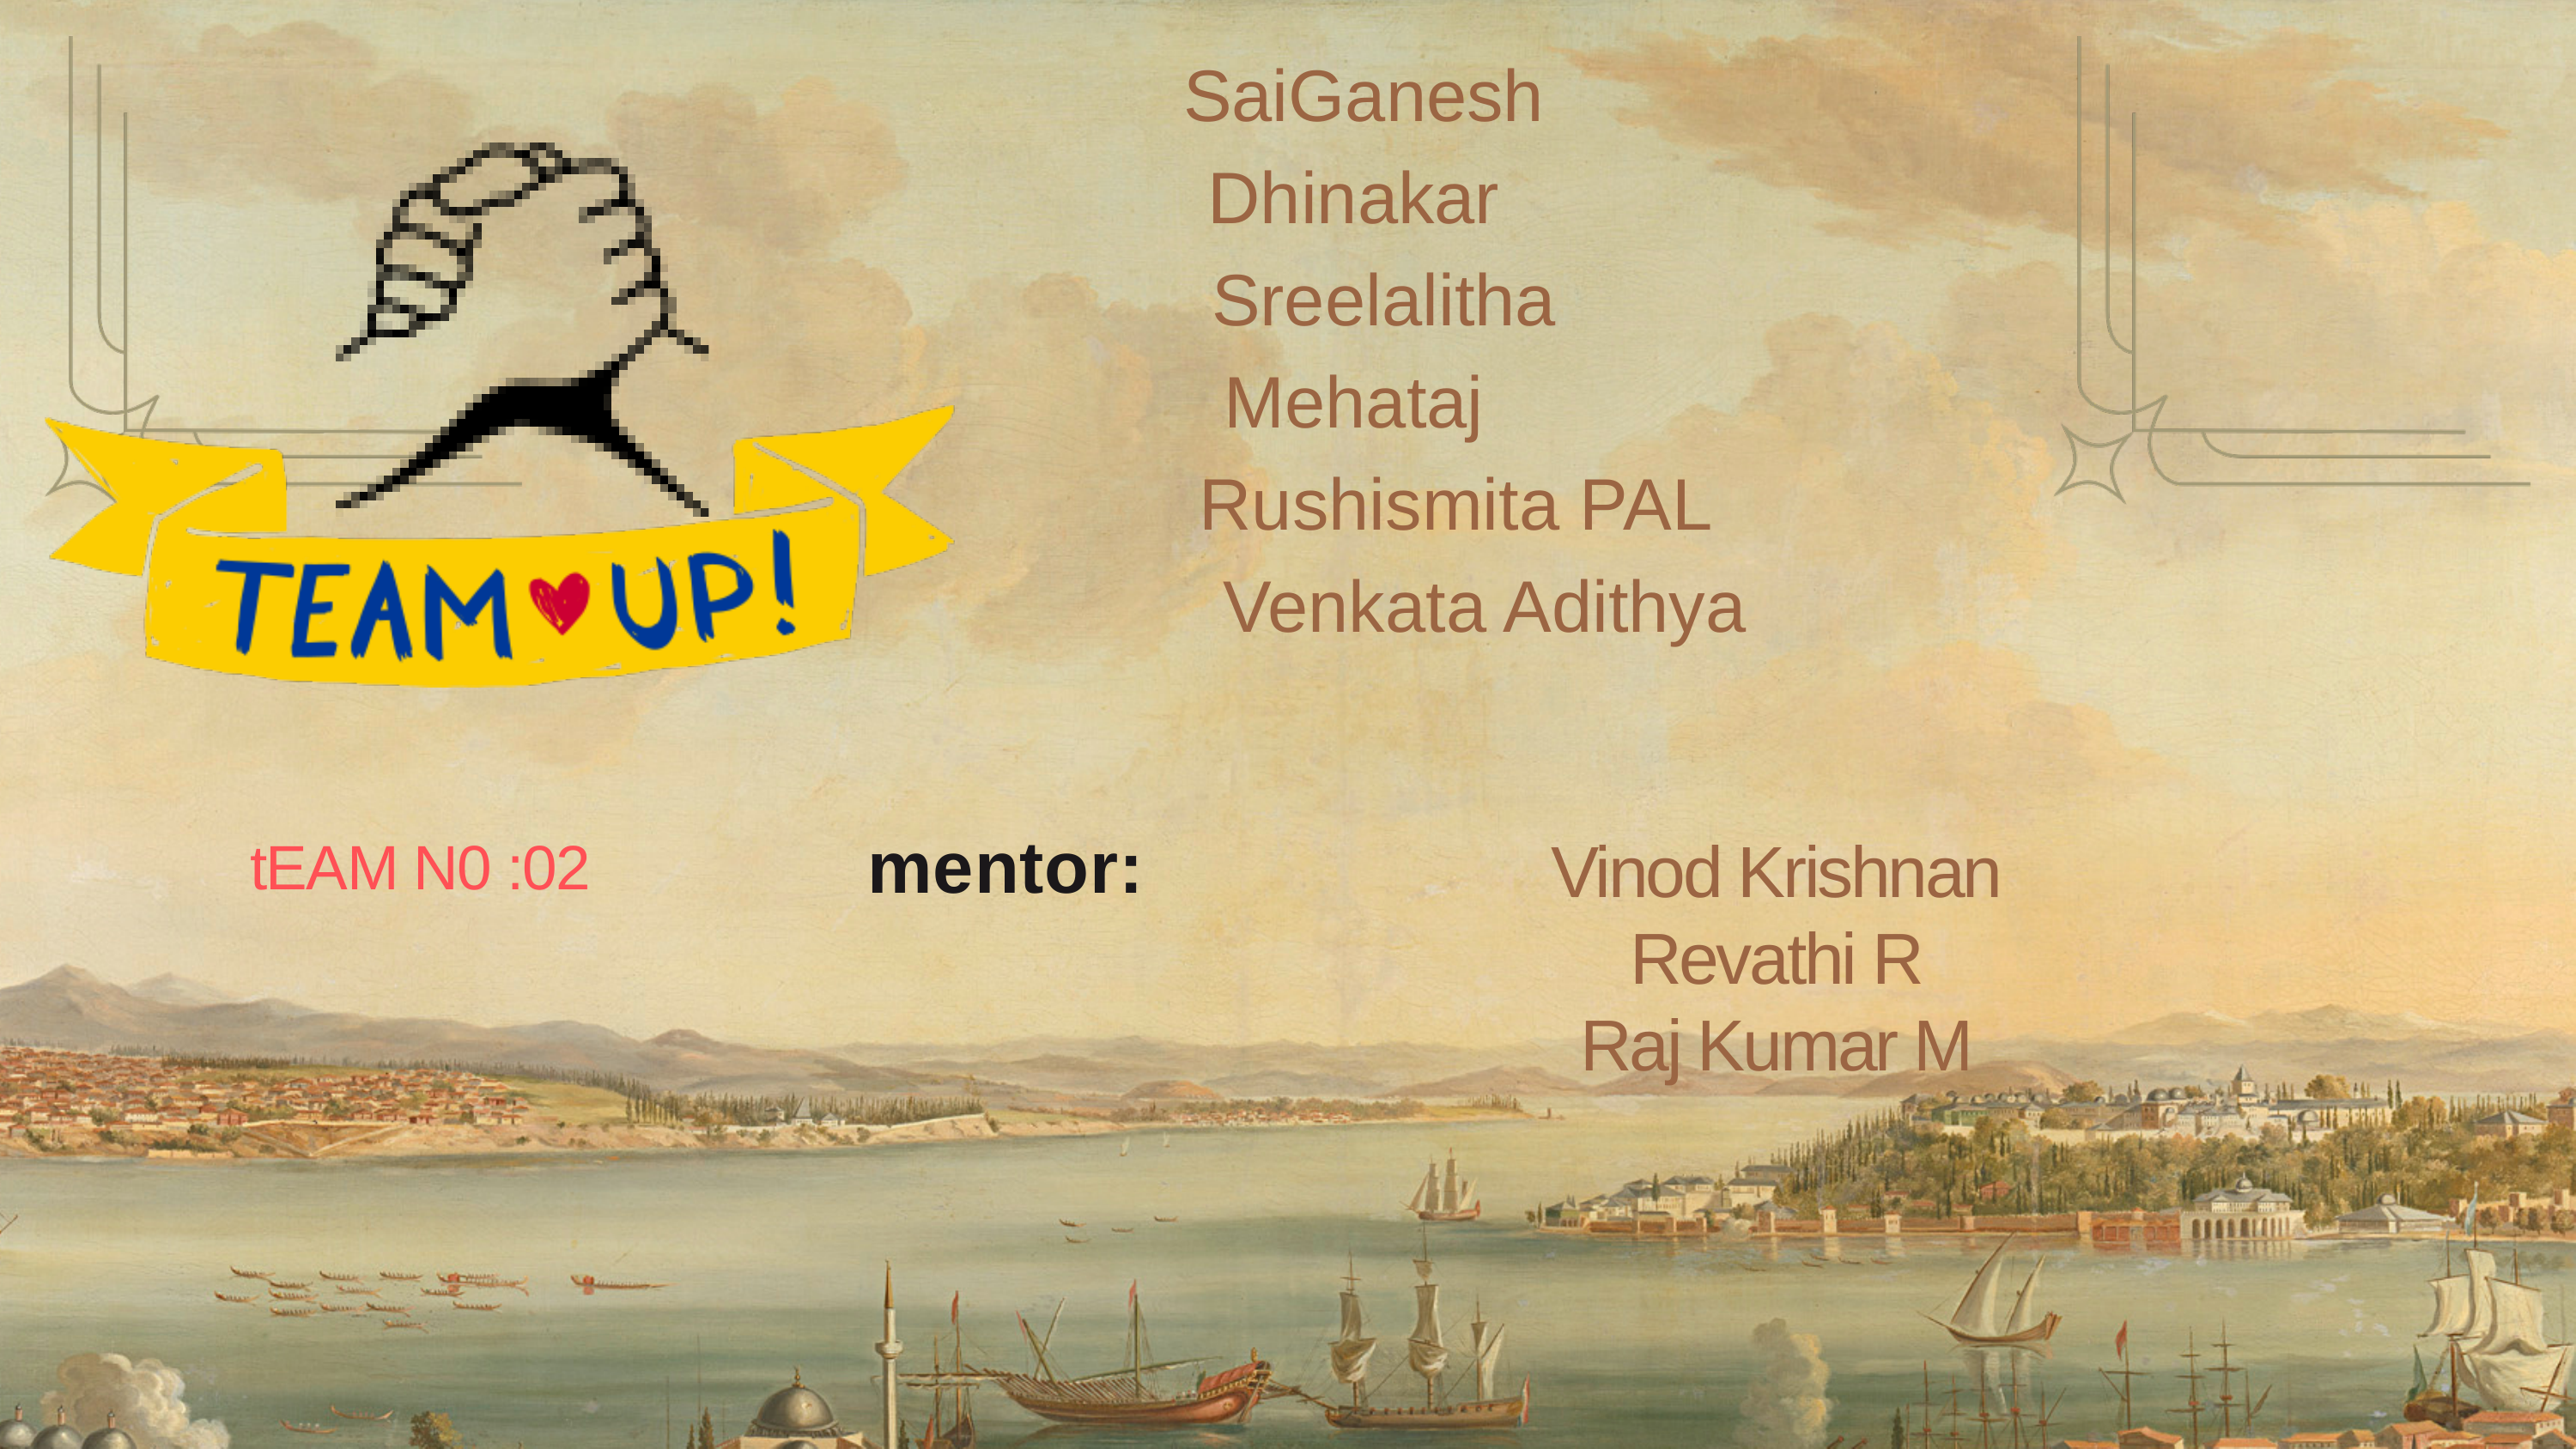

SaiGanesh
Dhinakar
Sreelalitha
Mehataj
Rushismita PAL
Venkata Adithya

tEAM N0 :02
Vinod Krishnan
Revathi R
Raj Kumar M
mentor: